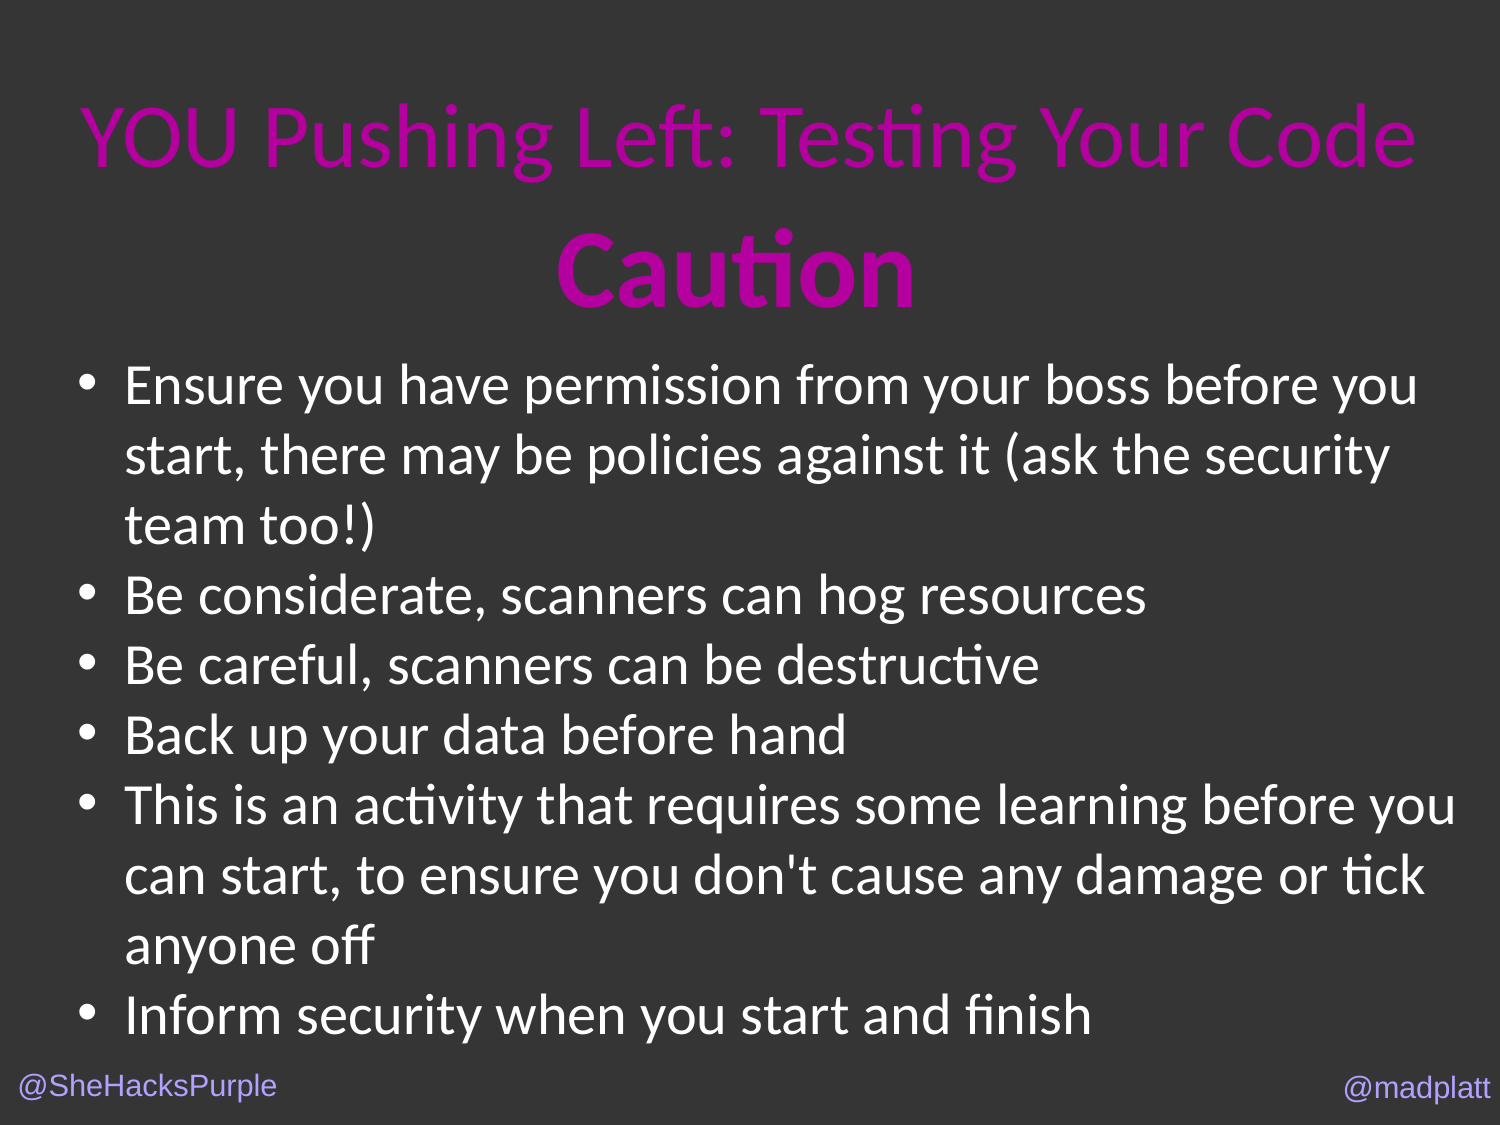

YOU Pushing Left: Testing Your Code
Caution
Ensure you have permission from your boss before you start, there may be policies against it (ask the security team too!)
Be considerate, scanners can hog resources
Be careful, scanners can be destructive
Back up your data before hand
This is an activity that requires some learning before you can start, to ensure you don't cause any damage or tick anyone off
Inform security when you start and finish